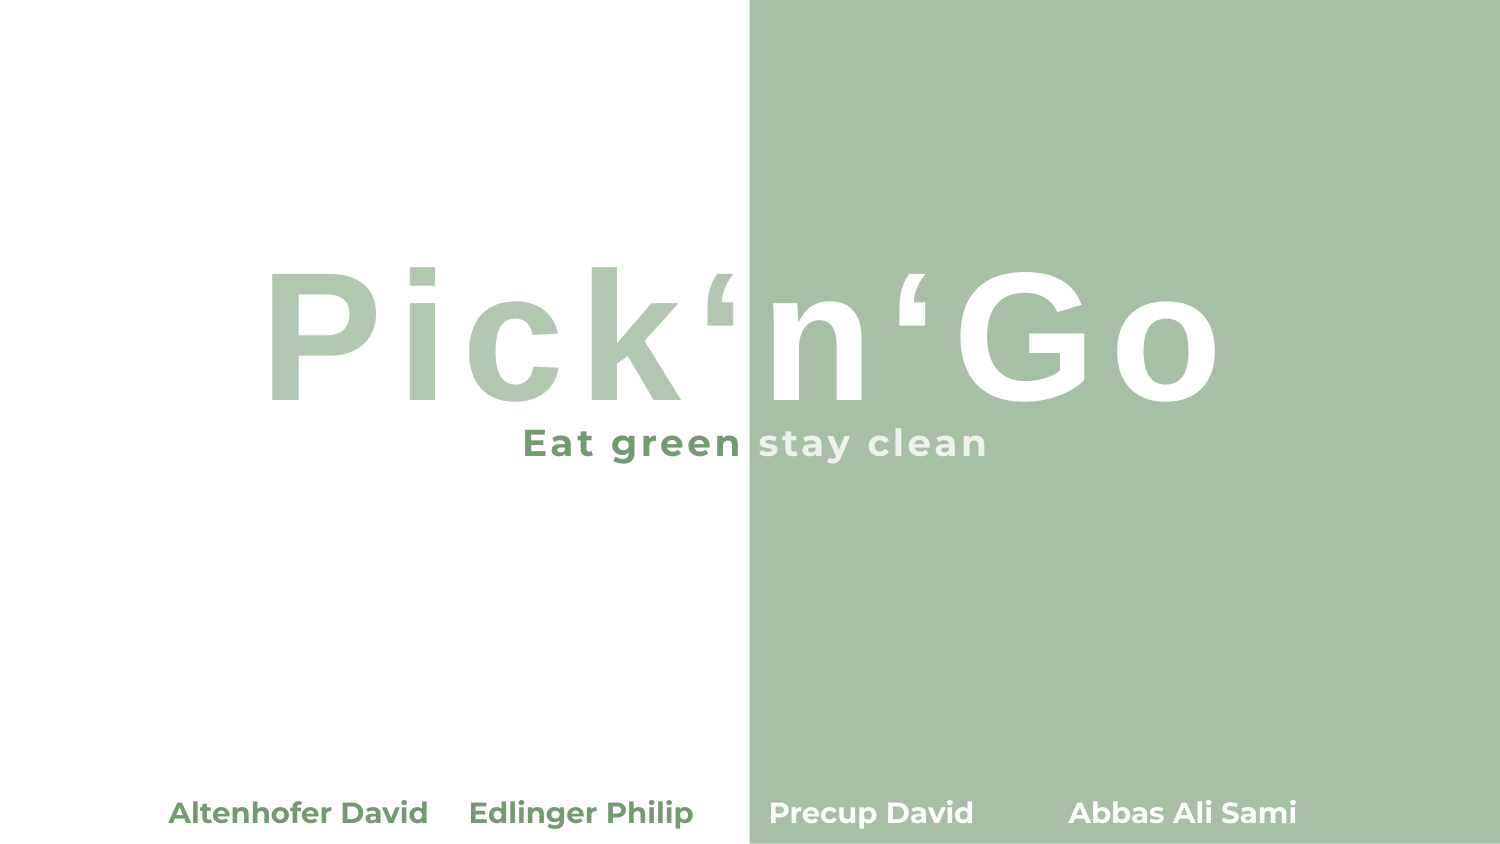

# Pick‘n‘Go
Eat green stay clean
Altenhofer David 	Edlinger Philip 	Precup David	Abbas Ali Sami